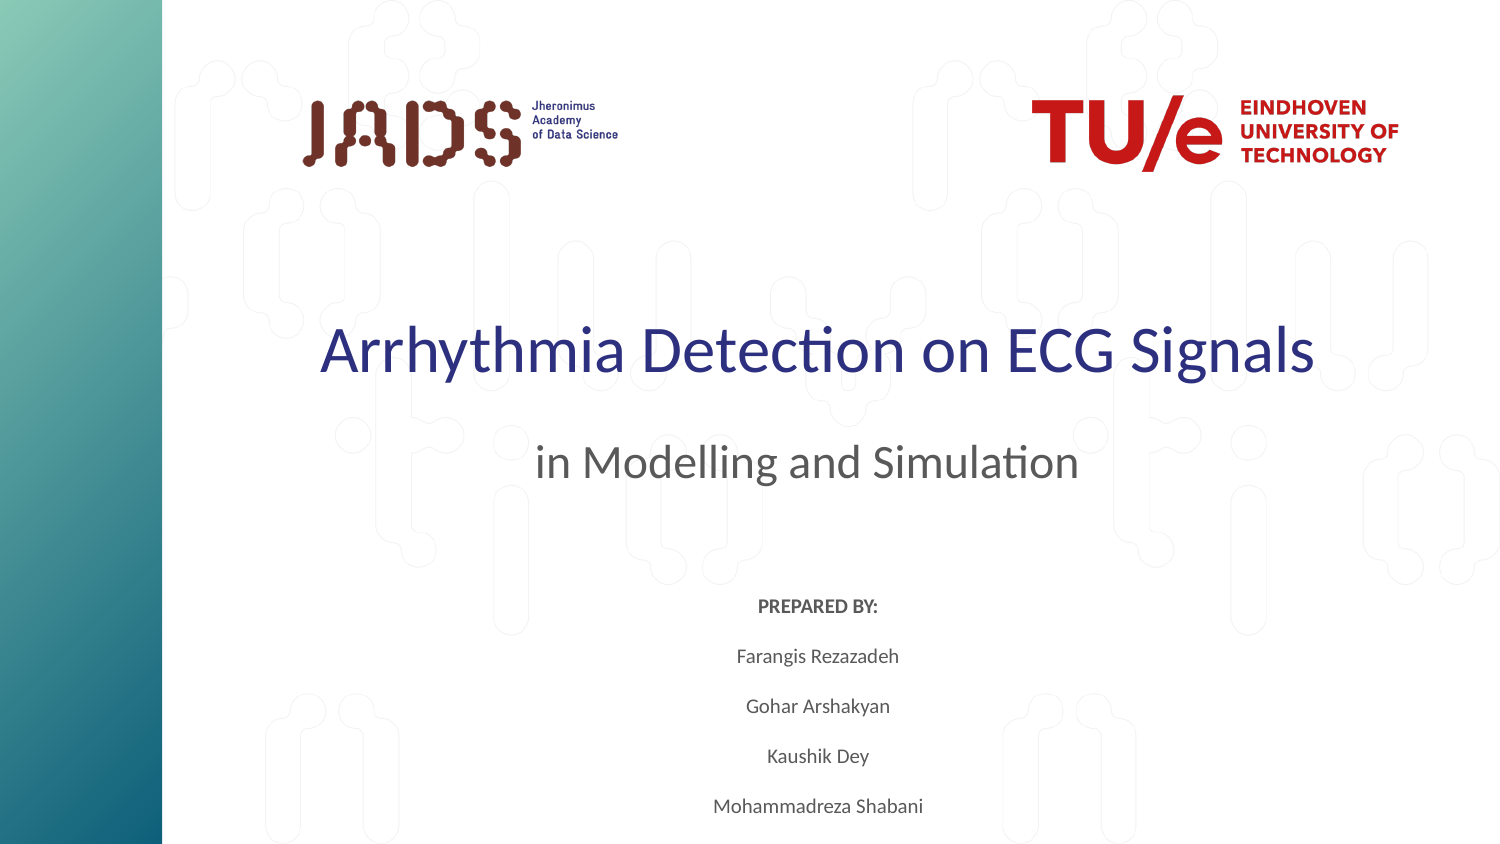

# Arrhythmia Detection on ECG Signals
in Modelling and Simulation
PREPARED BY:
Farangis Rezazadeh
Gohar Arshakyan
Kaushik Dey
Mohammadreza Shabani